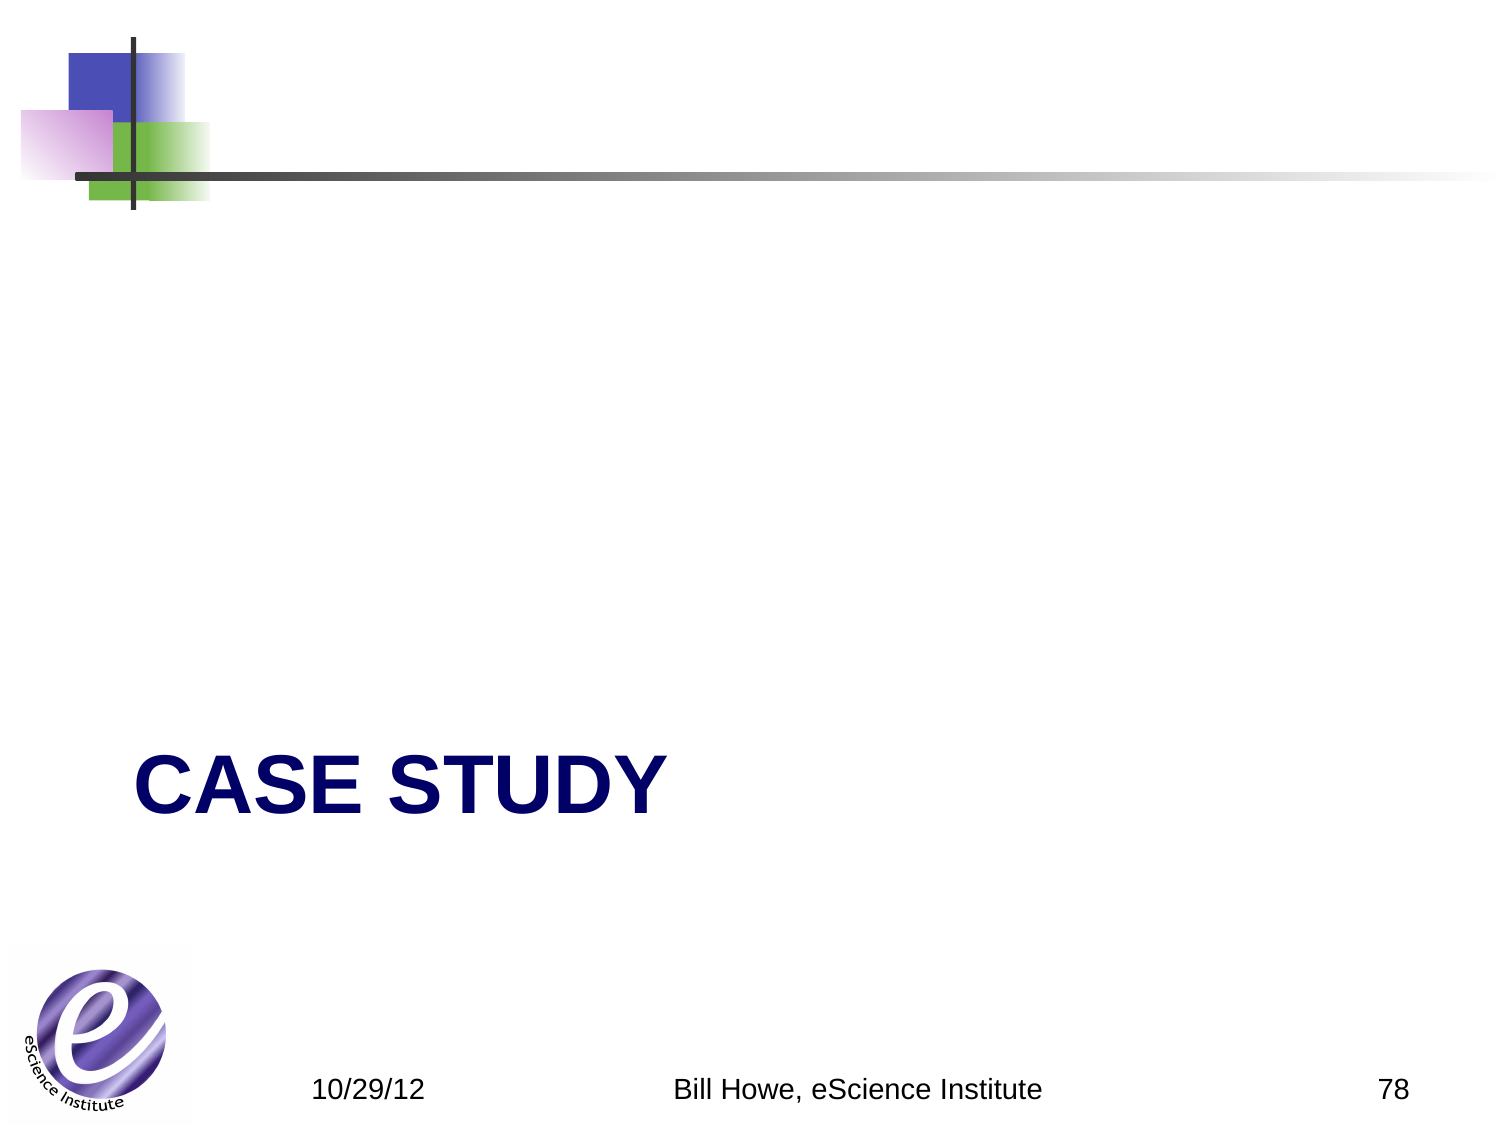

# Case StudY
Bill Howe, eScience Institute
78
10/29/12